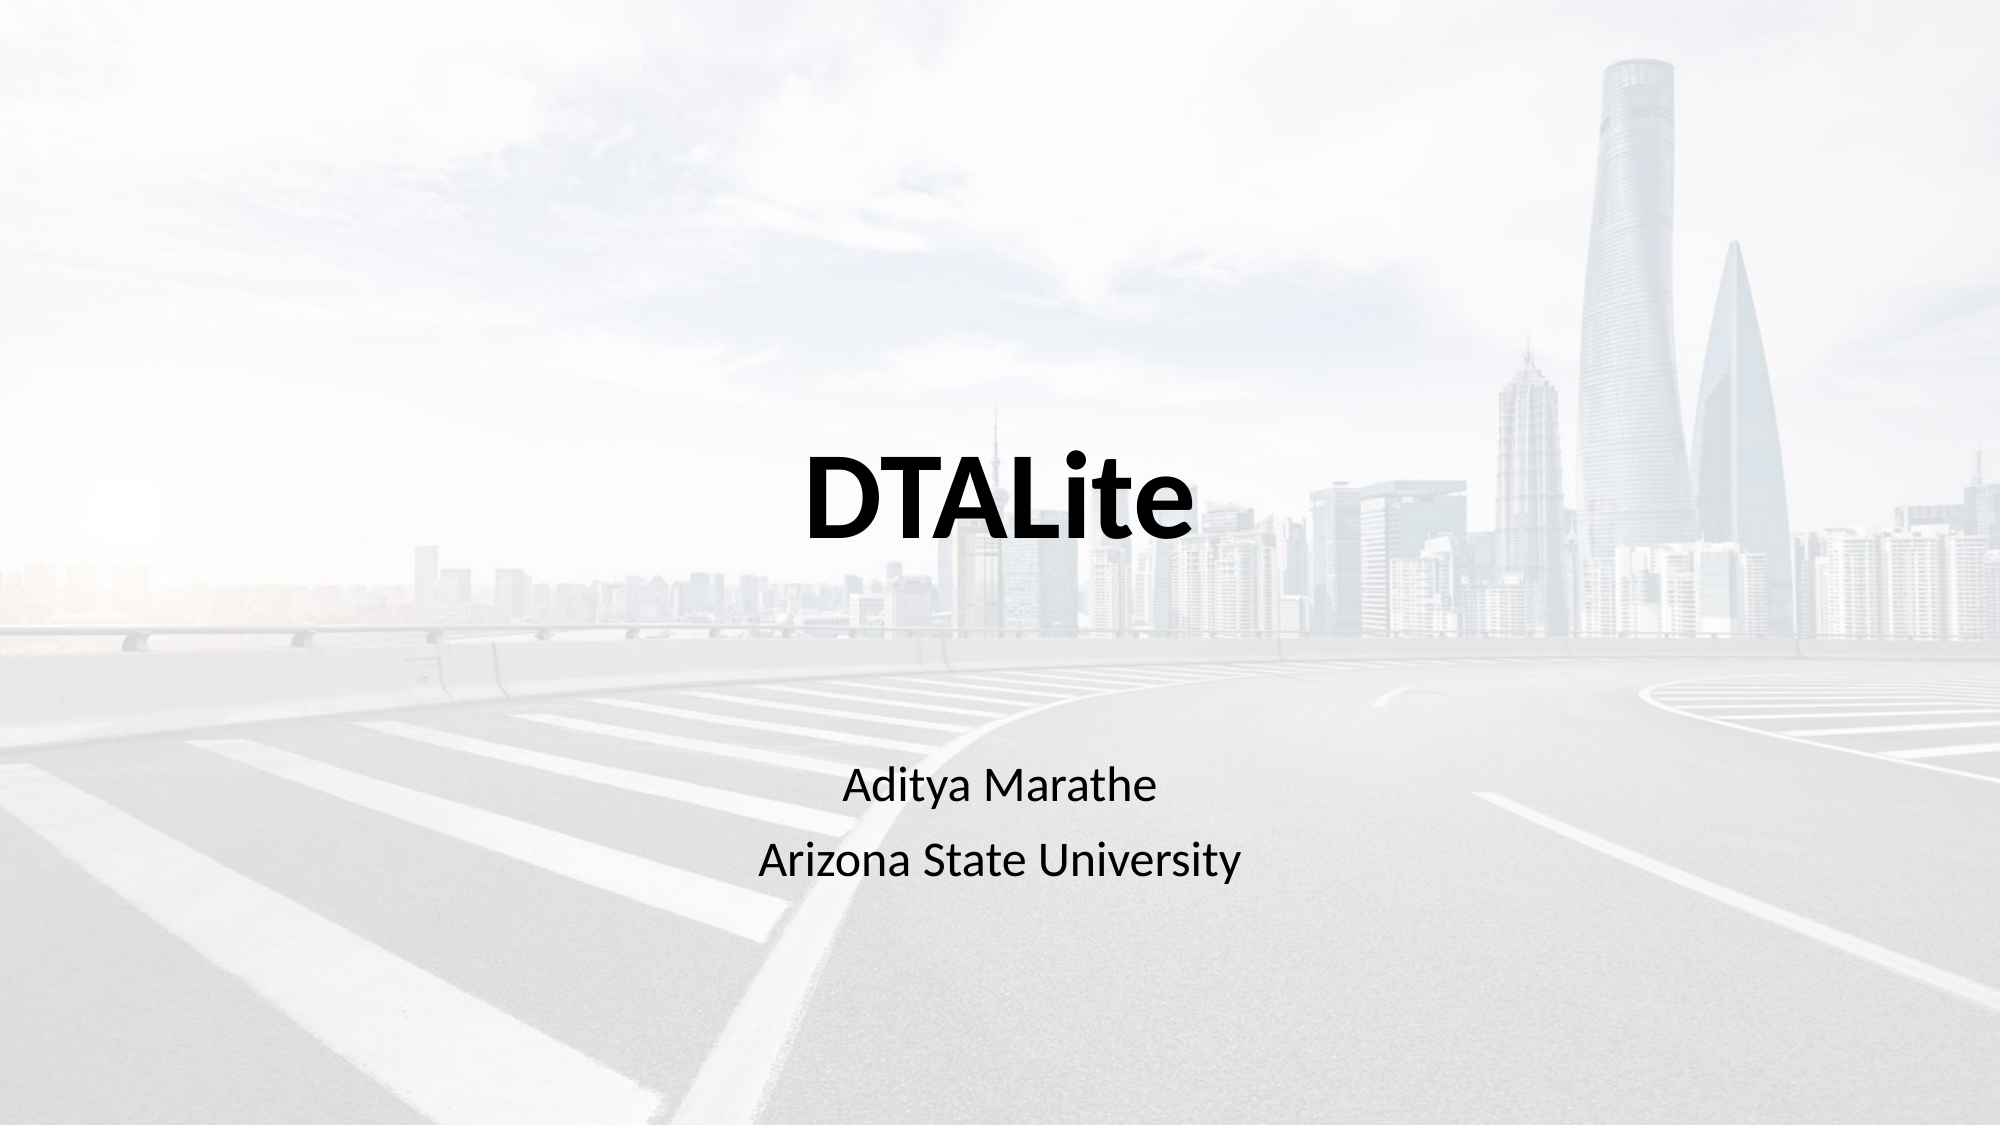

# DTALite
Aditya Marathe
Arizona State University